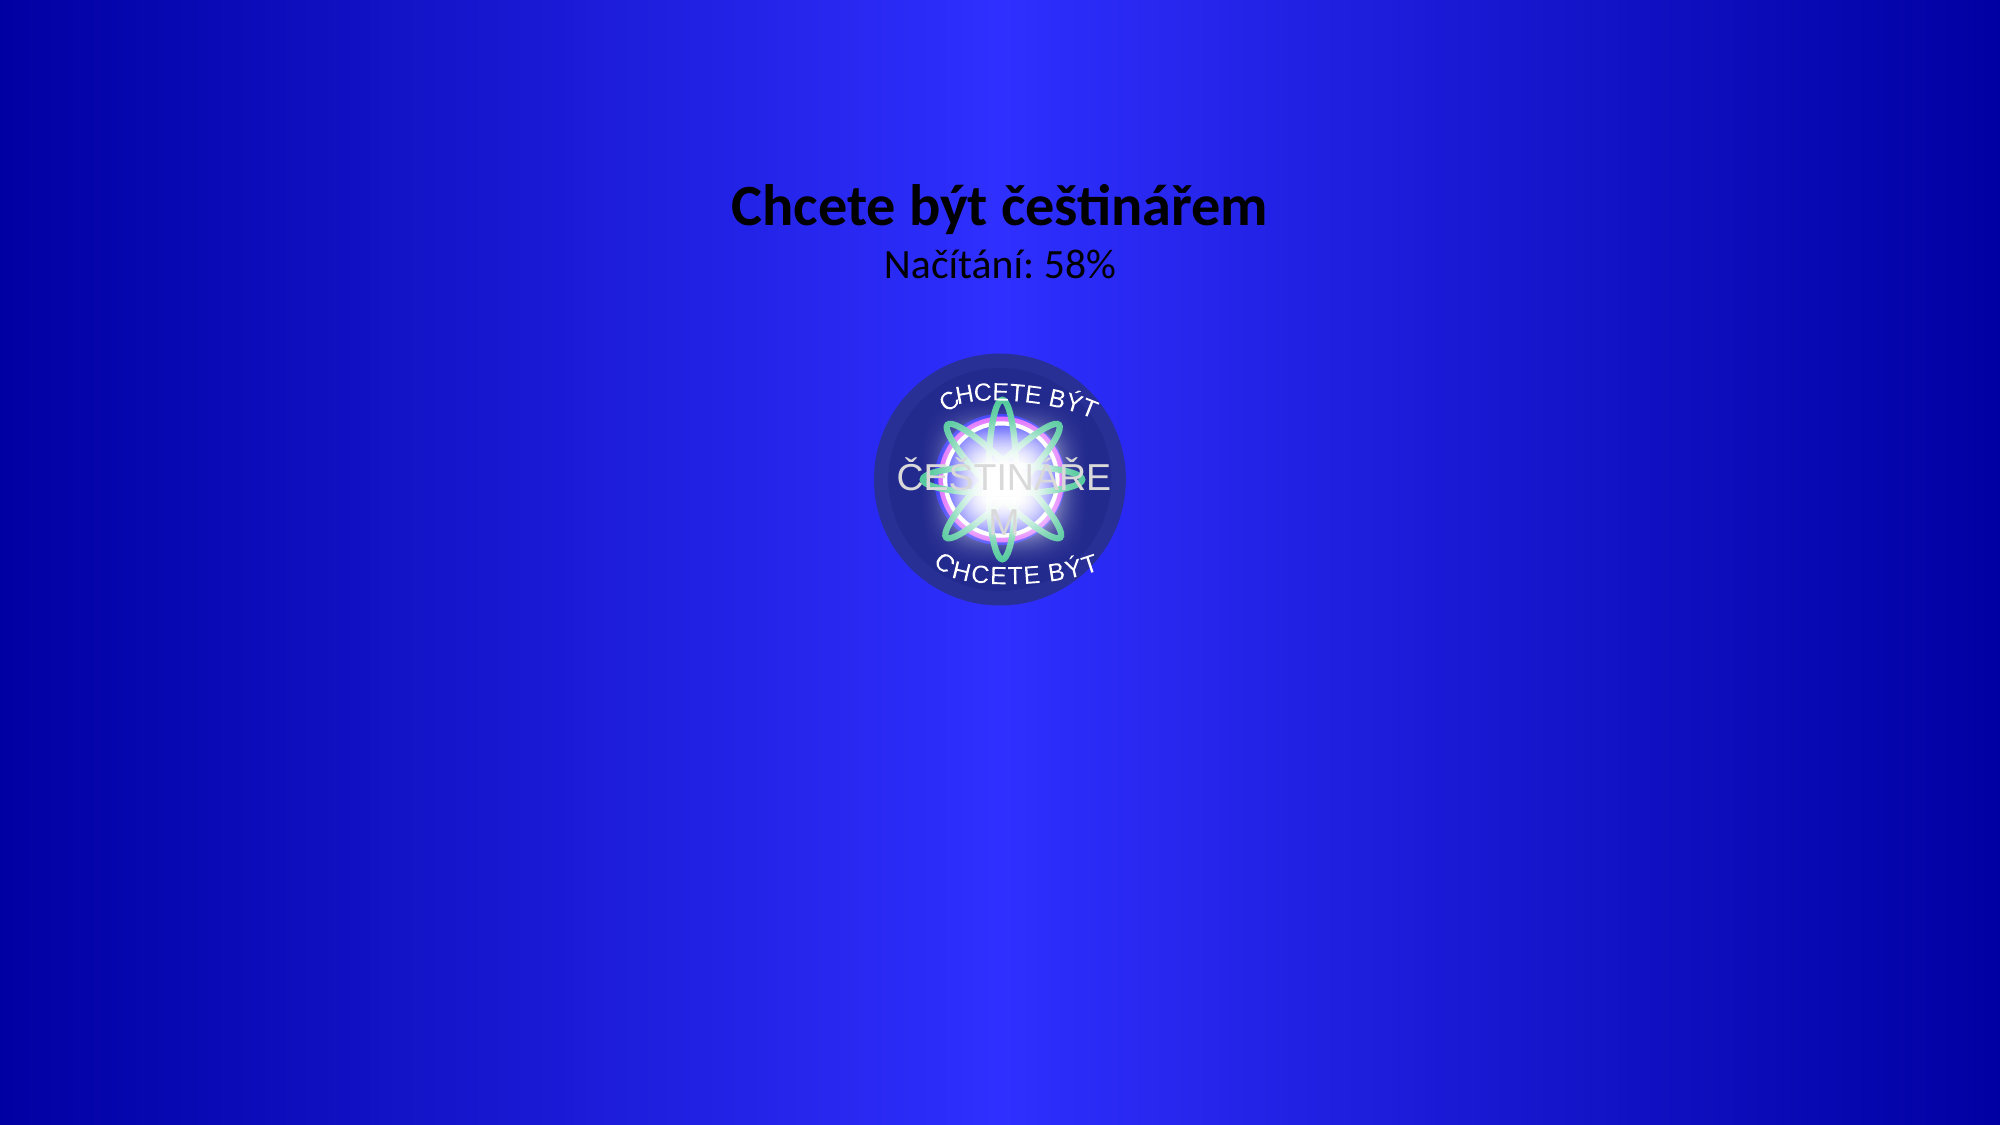

Chcete být češtinářem
Načítání: 58%

CHCETE BÝT

ČEŠTINÁŘEM

CHCETE BÝT